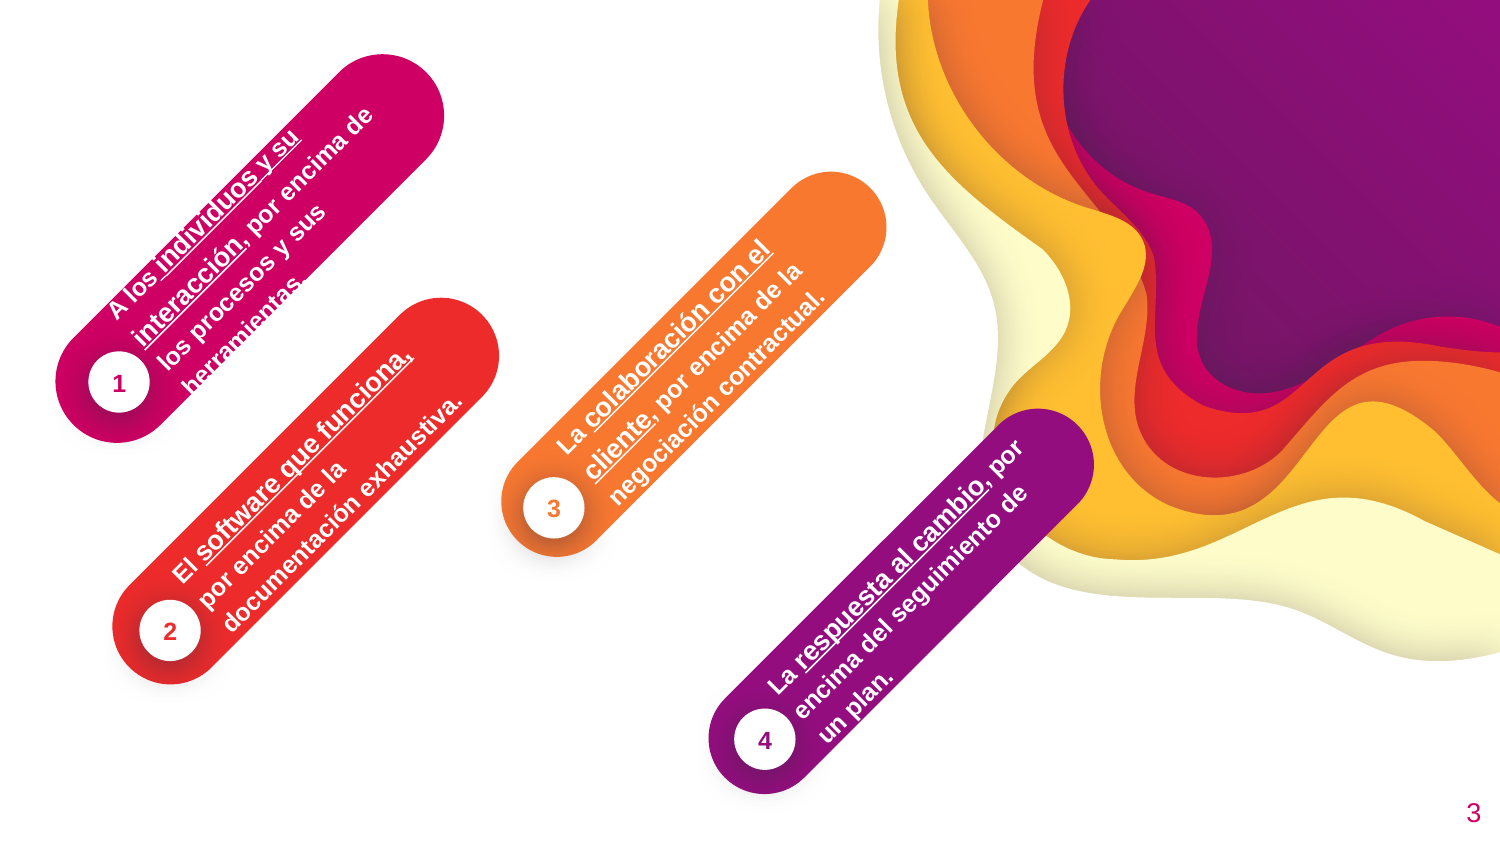

A los individuos y su interacción, por encima de los procesos y sus herramientas.
1

La colaboración con el cliente, por encima de la negociación contractual.
3

El software que funciona, por encima de la documentación exhaustiva.
2

La respuesta al cambio, por encima del seguimiento de un plan.
4
3